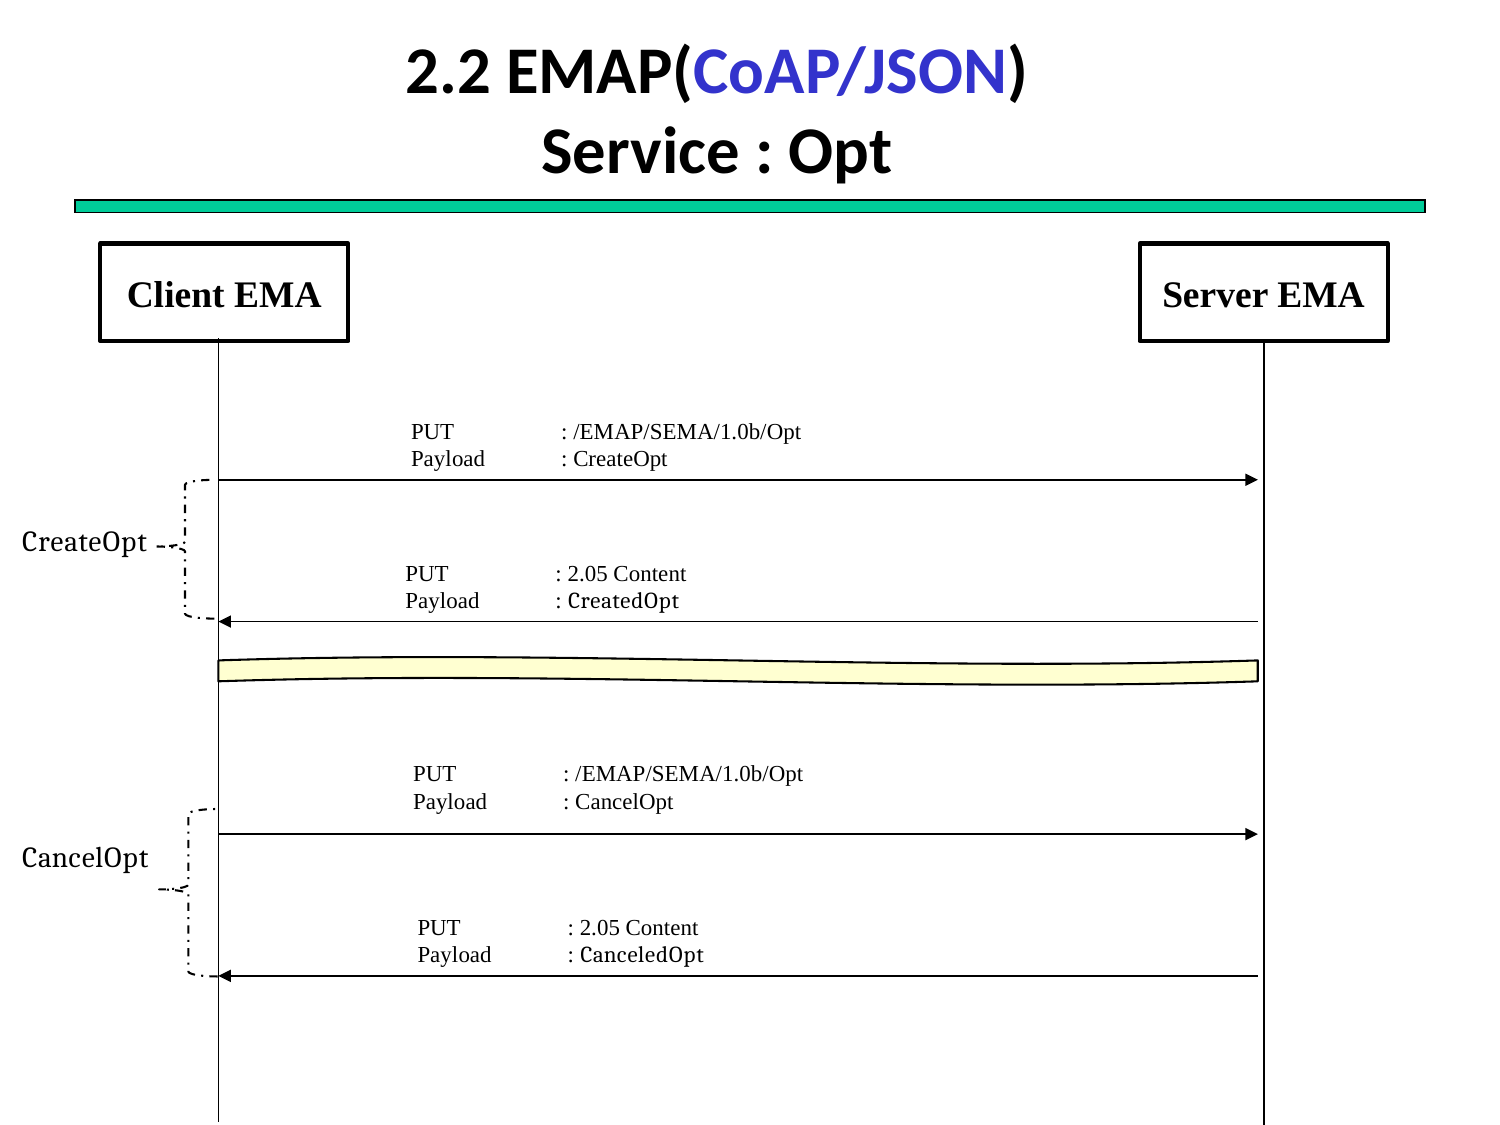

# 2.2 EMAP(CoAP/JSON) Service : Opt
Client EMA
Server EMA
PUT 	: /EMAP/SEMA/1.0b/Opt
Payload 	: CreateOpt

CreateOpt
PUT 	: 2.05 Content
Payload	: CreatedOpt

PUT 	: /EMAP/SEMA/1.0b/Opt
Payload 	: CancelOpt

CancelOpt
PUT 	: 2.05 Content
Payload	: CanceledOpt